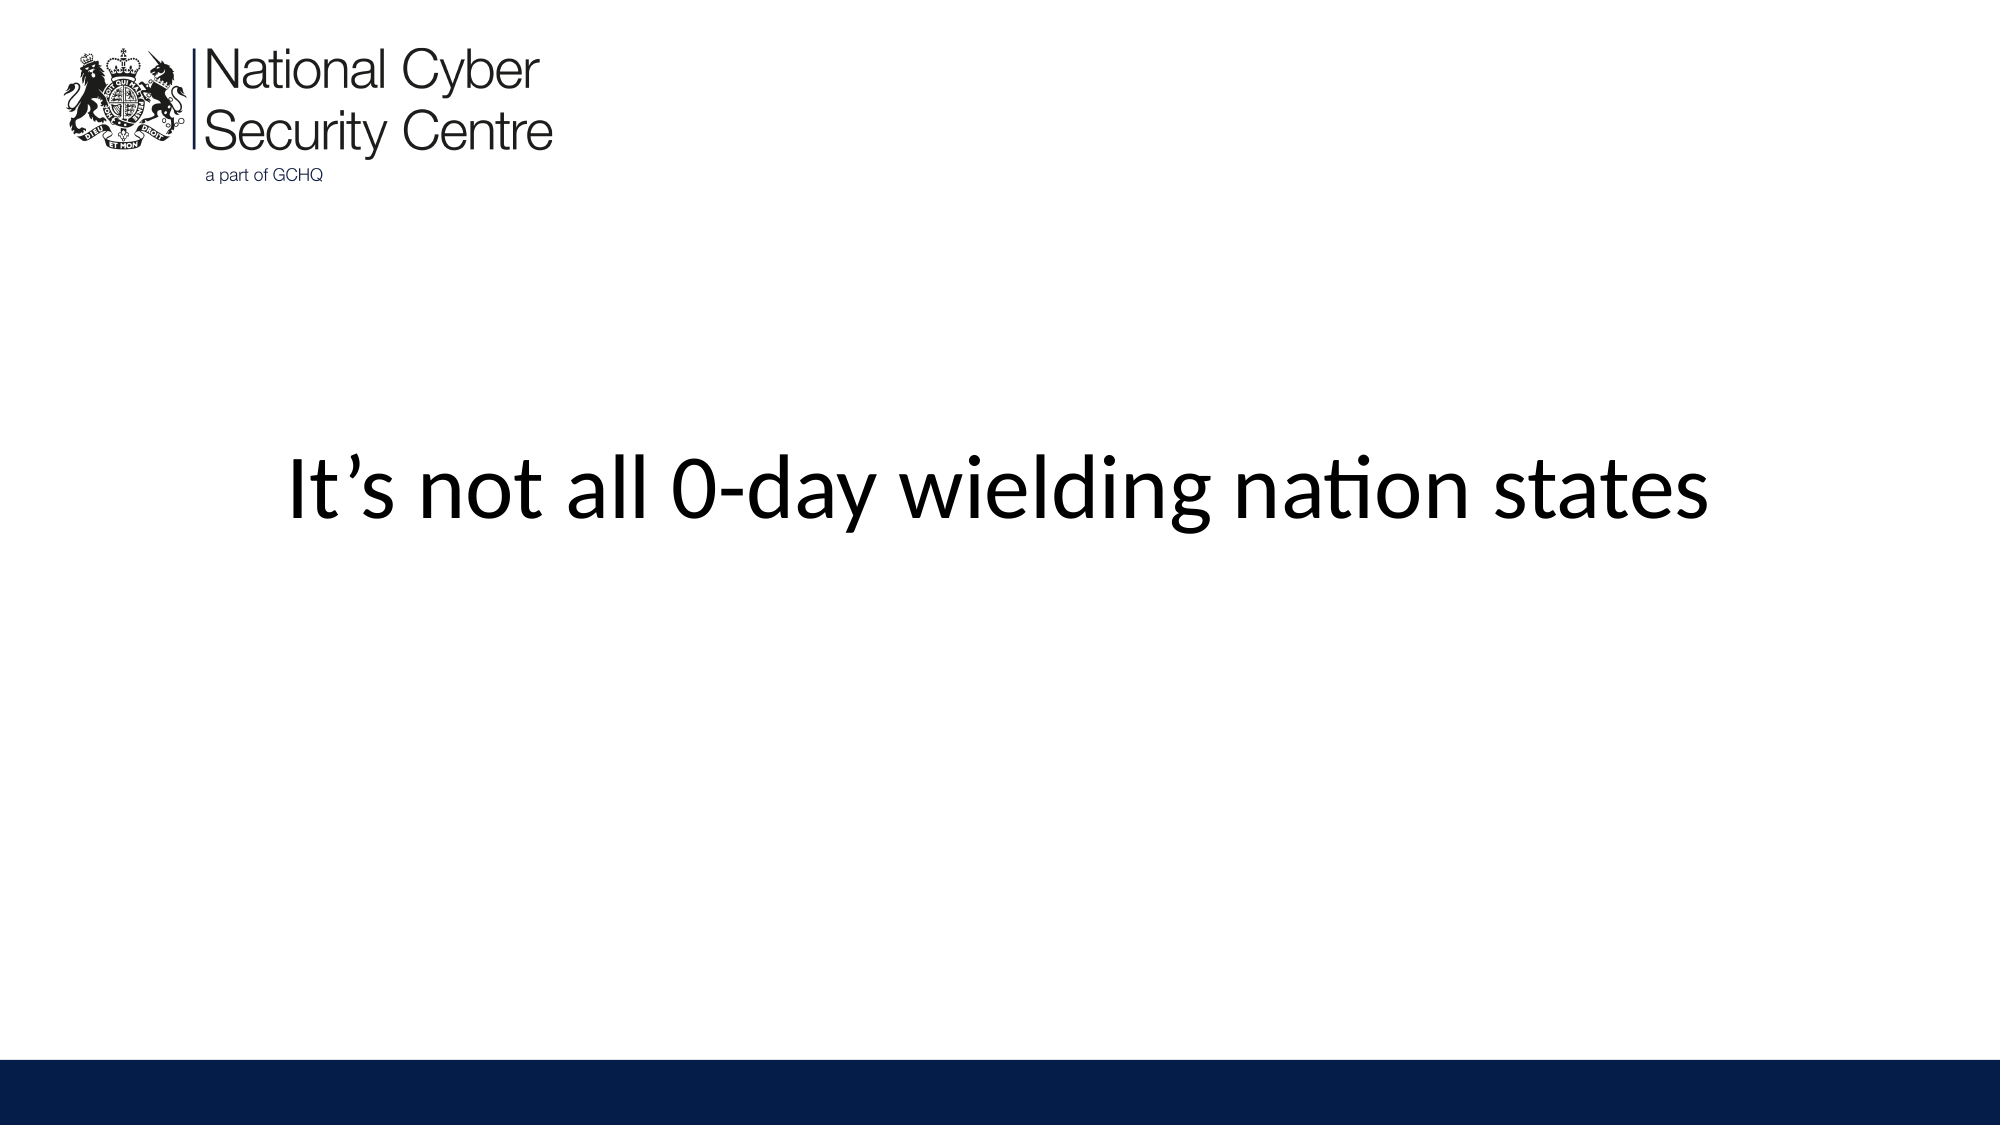

#

It’s not all 0-day wielding nation states